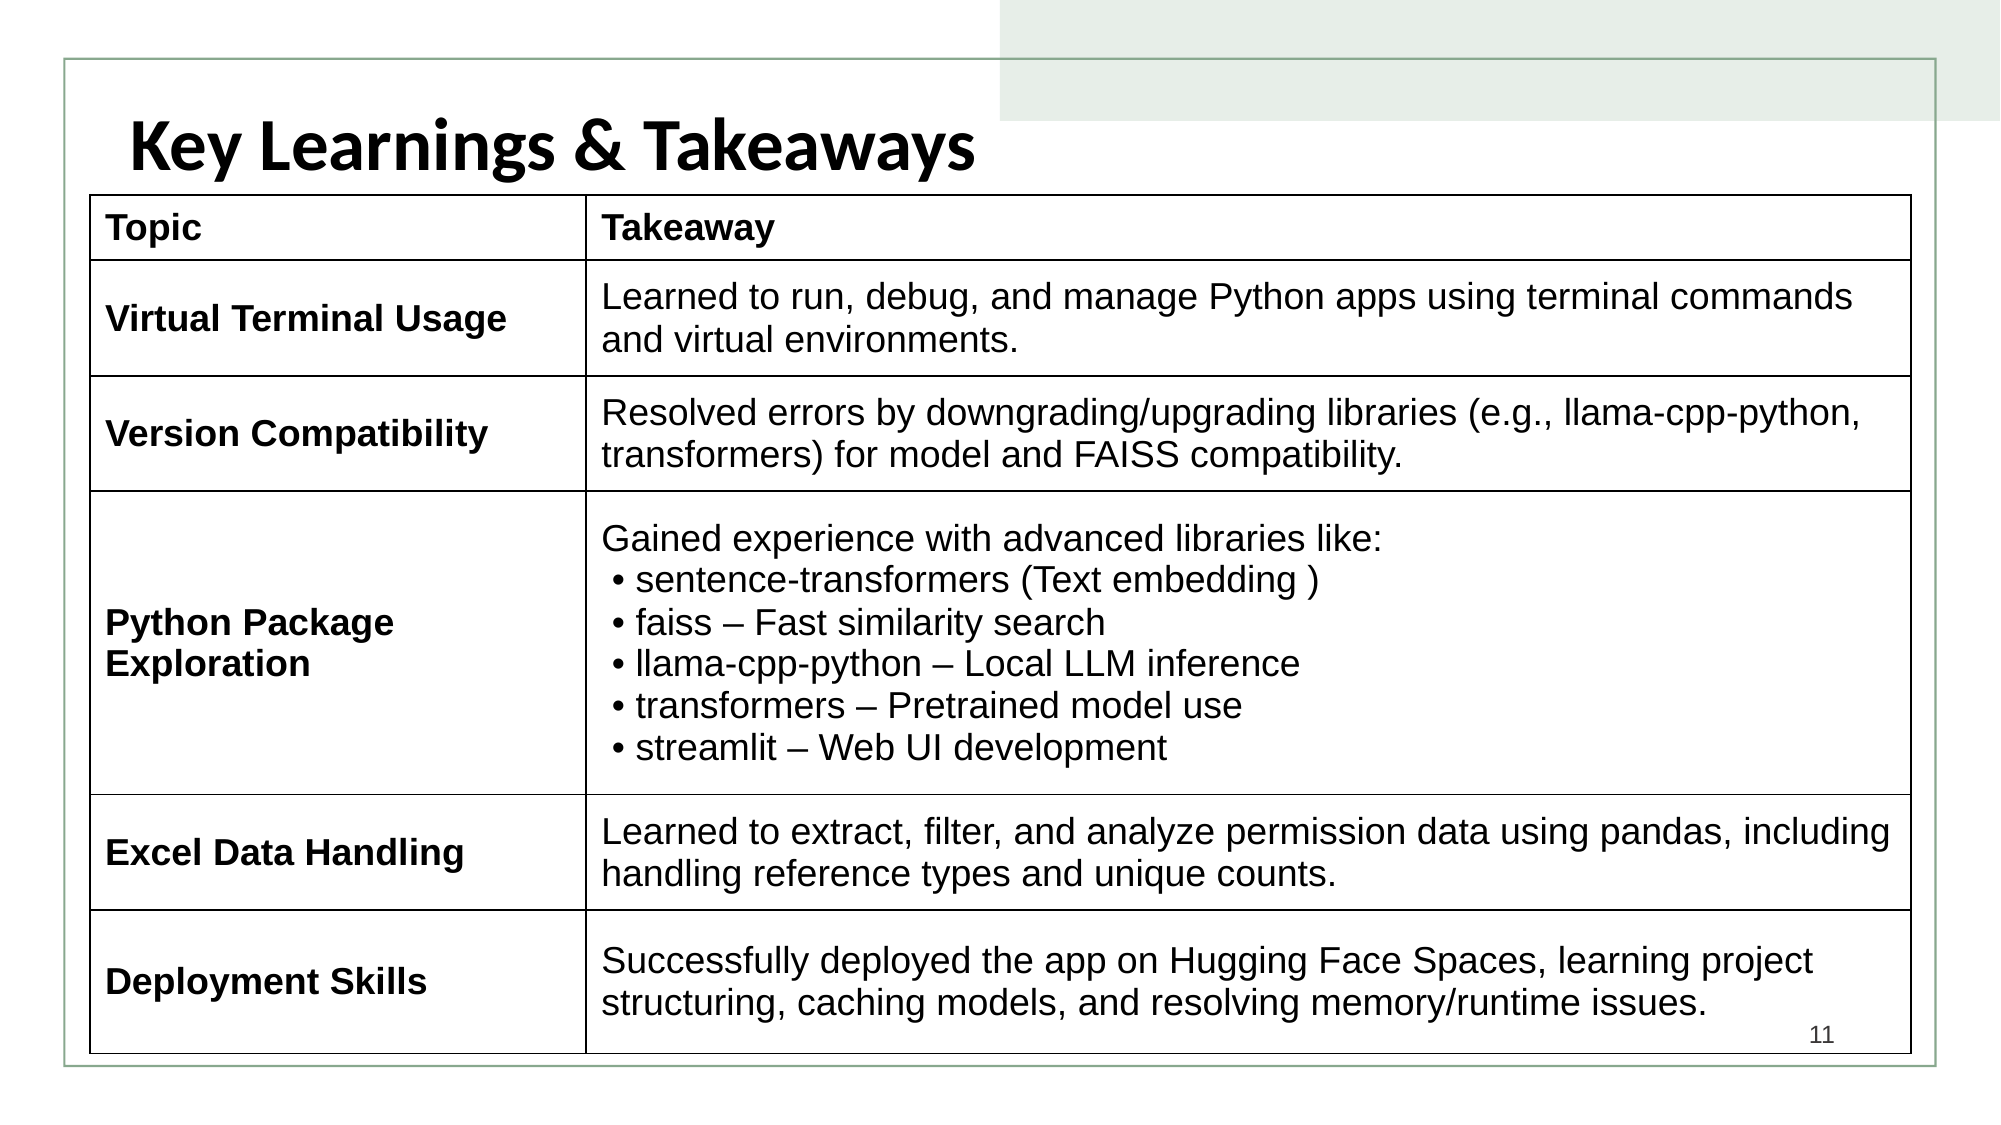

Key Learnings & Takeaways
| Topic | Takeaway |
| --- | --- |
| Virtual Terminal Usage | Learned to run, debug, and manage Python apps using terminal commands and virtual environments. |
| Version Compatibility | Resolved errors by downgrading/upgrading libraries (e.g., llama-cpp-python, transformers) for model and FAISS compatibility. |
| Python Package Exploration | Gained experience with advanced libraries like:  • sentence-transformers (Text embedding ) • faiss – Fast similarity search  • llama-cpp-python – Local LLM inference  • transformers – Pretrained model use  • streamlit – Web UI development |
| Excel Data Handling | Learned to extract, filter, and analyze permission data using pandas, including handling reference types and unique counts. |
| Deployment Skills | Successfully deployed the app on Hugging Face Spaces, learning project structuring, caching models, and resolving memory/runtime issues. |
11